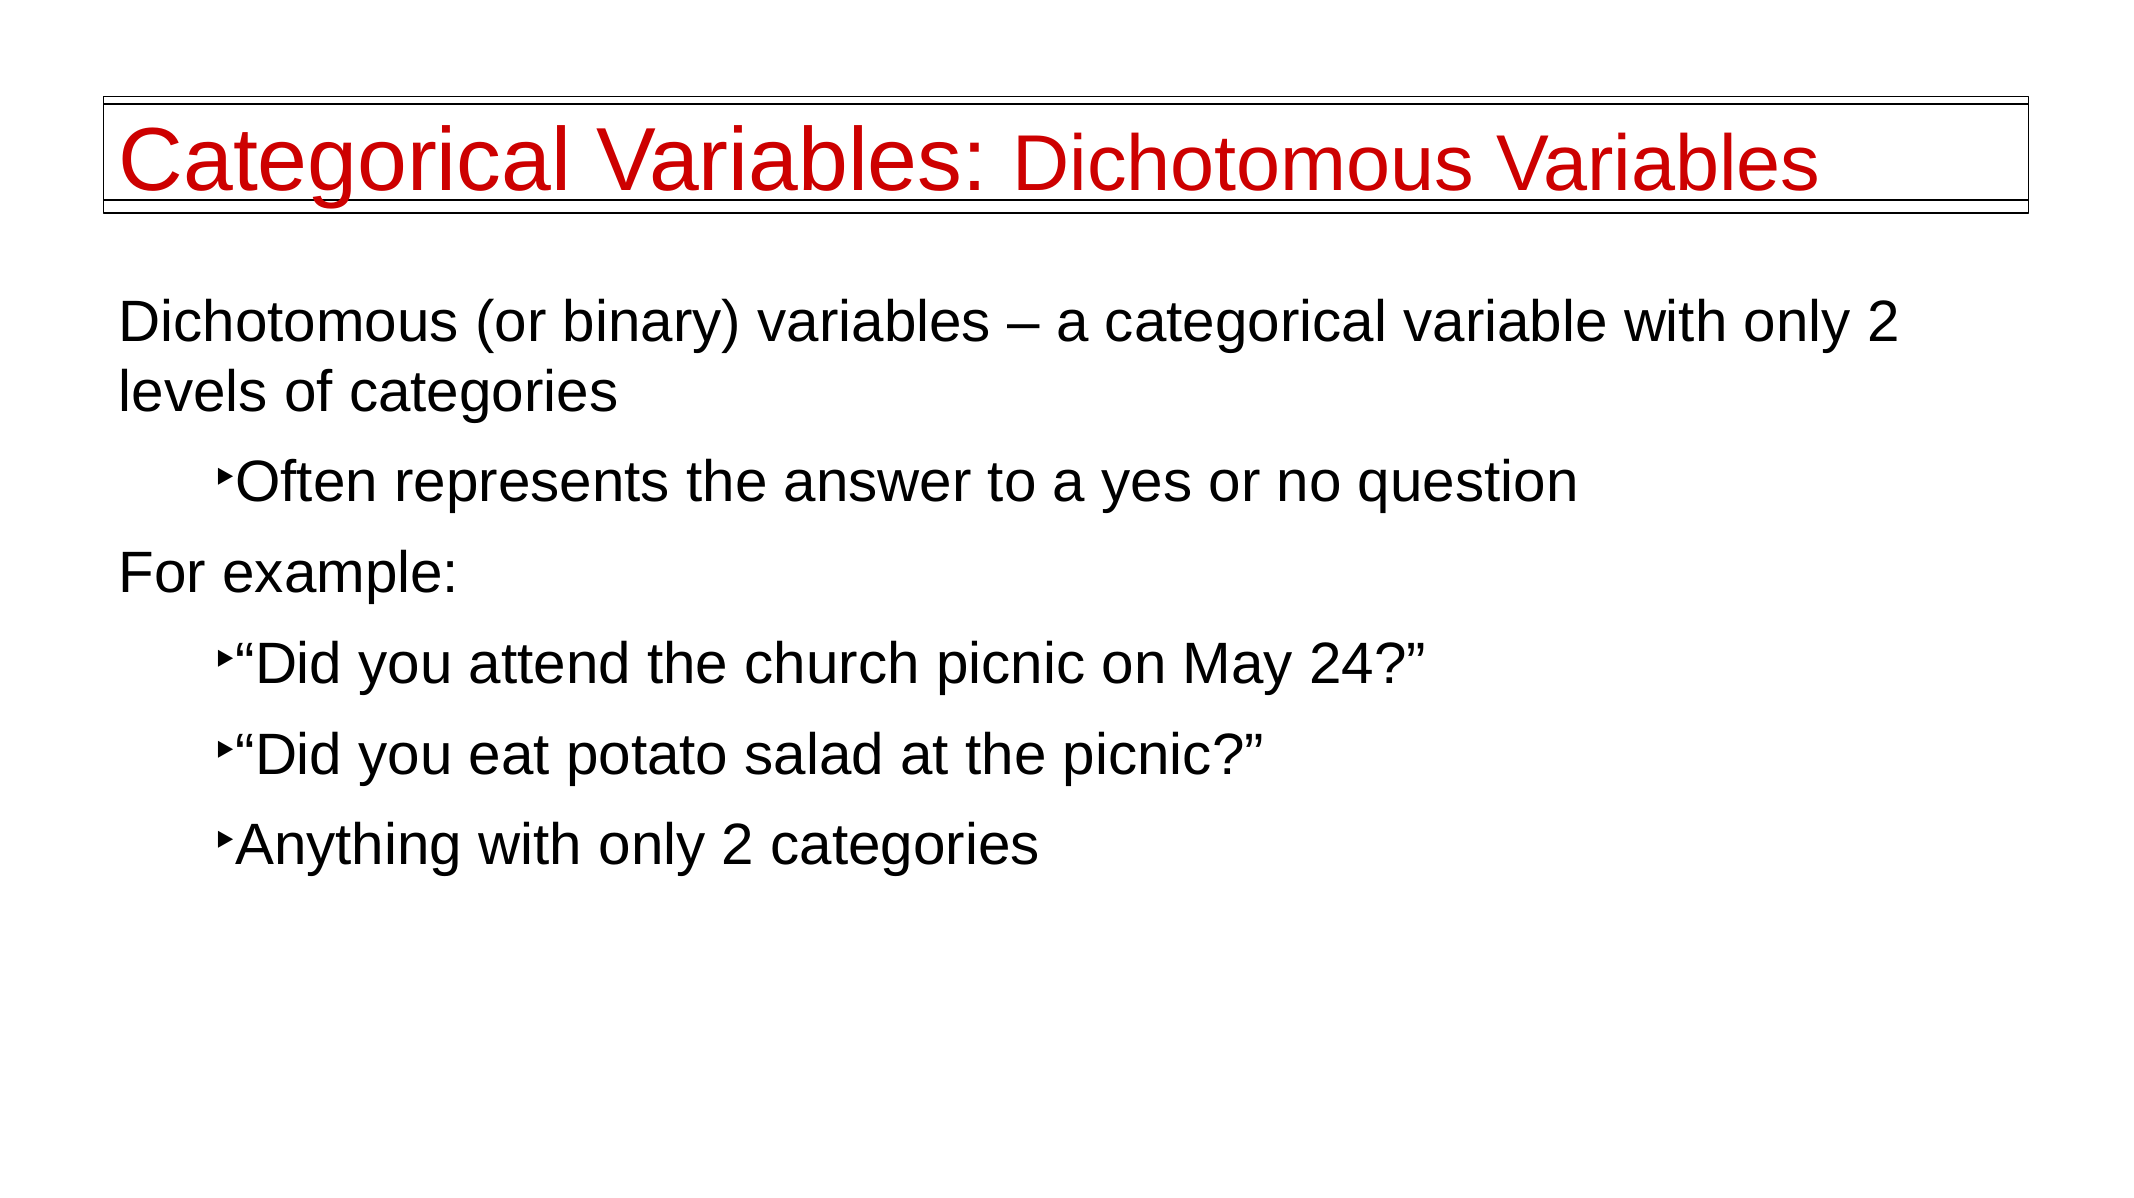

# Categorical Variables: Dichotomous Variables
Dichotomous (or binary) variables – a categorical variable with only 2 levels of categories
Often represents the answer to a yes or no question
For example:
“Did you attend the church picnic on May 24?”
“Did you eat potato salad at the picnic?”
Anything with only 2 categories